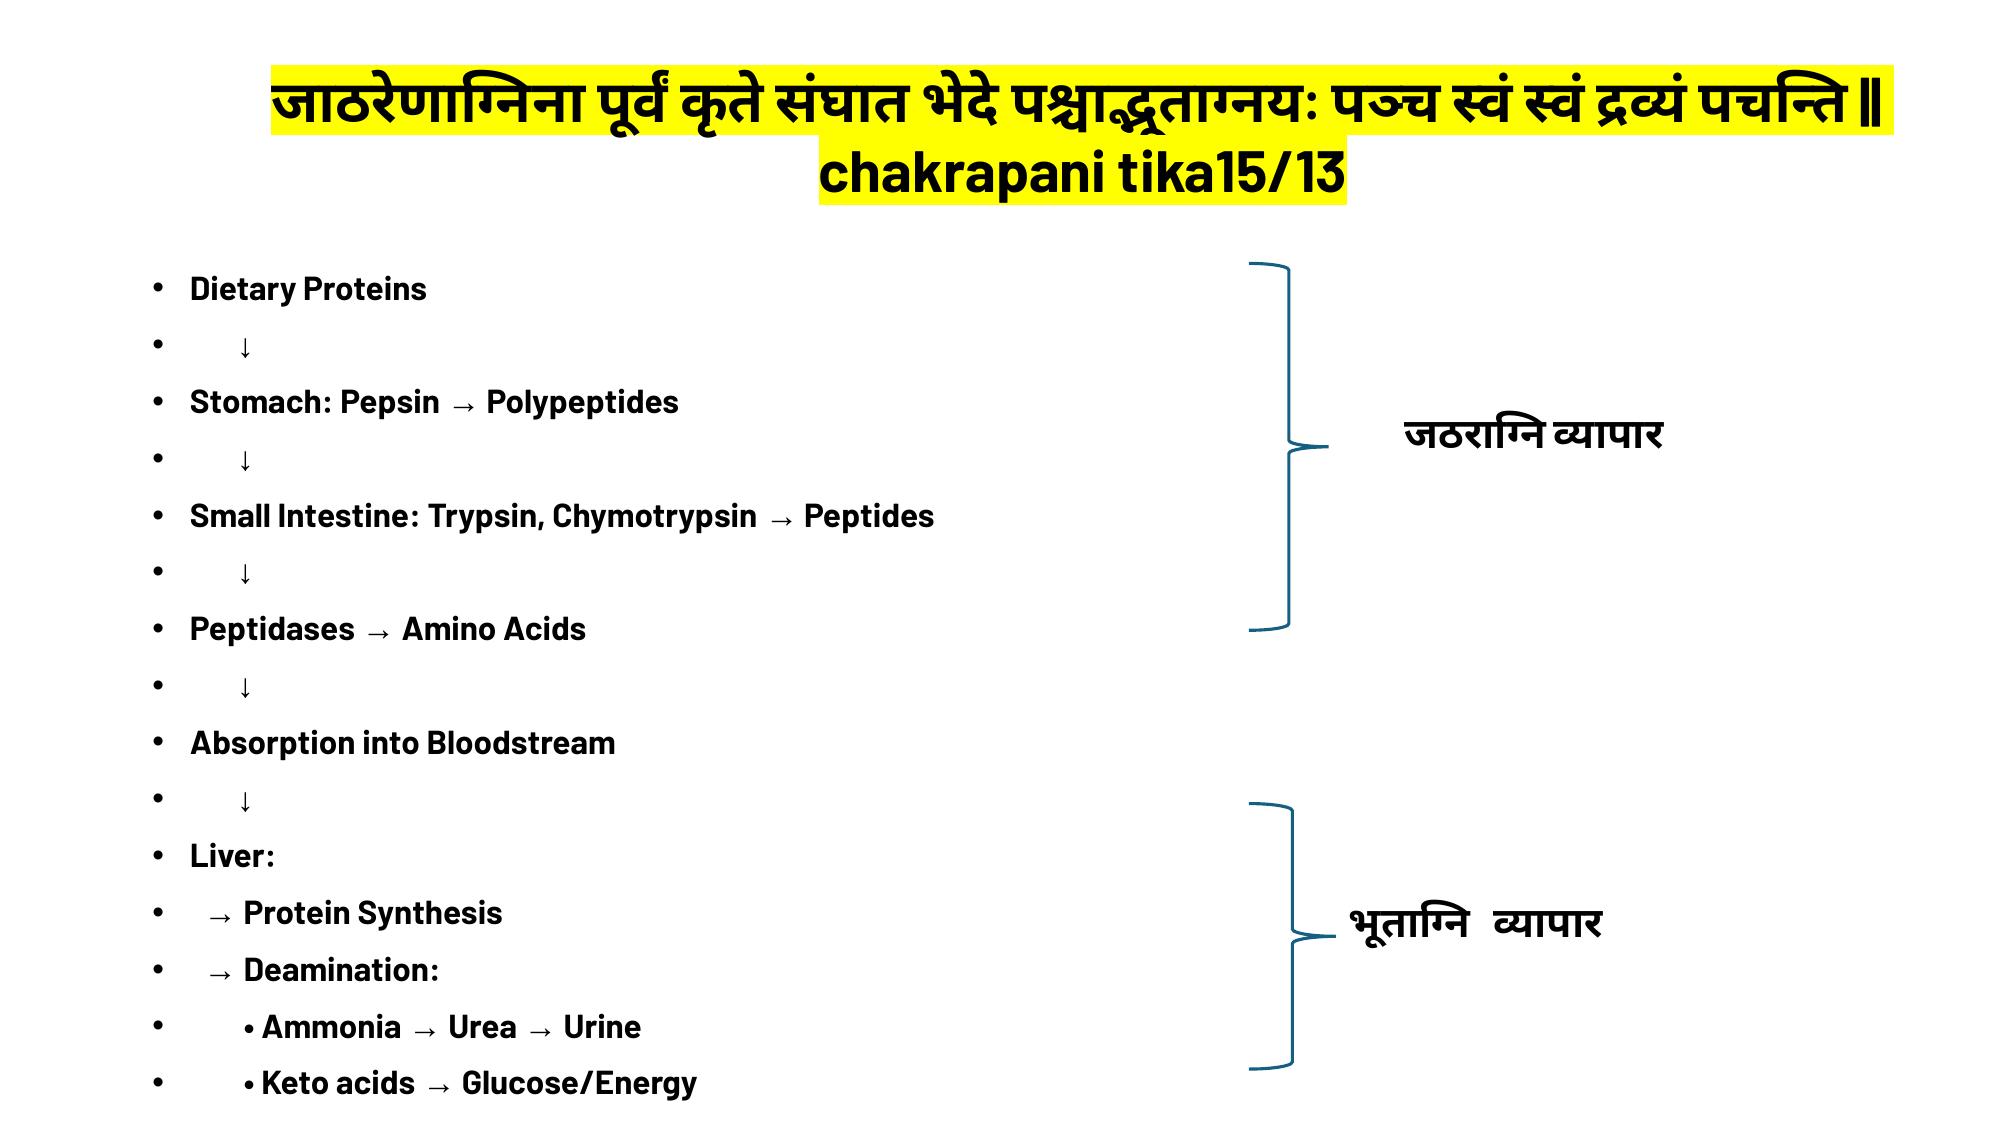

जाठरेणाग्निना पूर्वं कृते संघात भेदे पश्चाद्भूताग्नयः पञ्च स्वं स्वं द्रव्यं पचन्ति ||  chakrapani tika15/13

Dietary Proteins
       ↓
Stomach: Pepsin → Polypeptides
       ↓
Small Intestine: Trypsin, Chymotrypsin → Peptides
       ↓
Peptidases → Amino Acids
       ↓
Absorption into Bloodstream
       ↓
Liver:
  → Protein Synthesis
  → Deamination:
        • Ammonia → Urea → Urine
        • Keto acids → Glucose/Energy
जठराग्नि व्यापार

भूताग्नि  व्यापार​
​